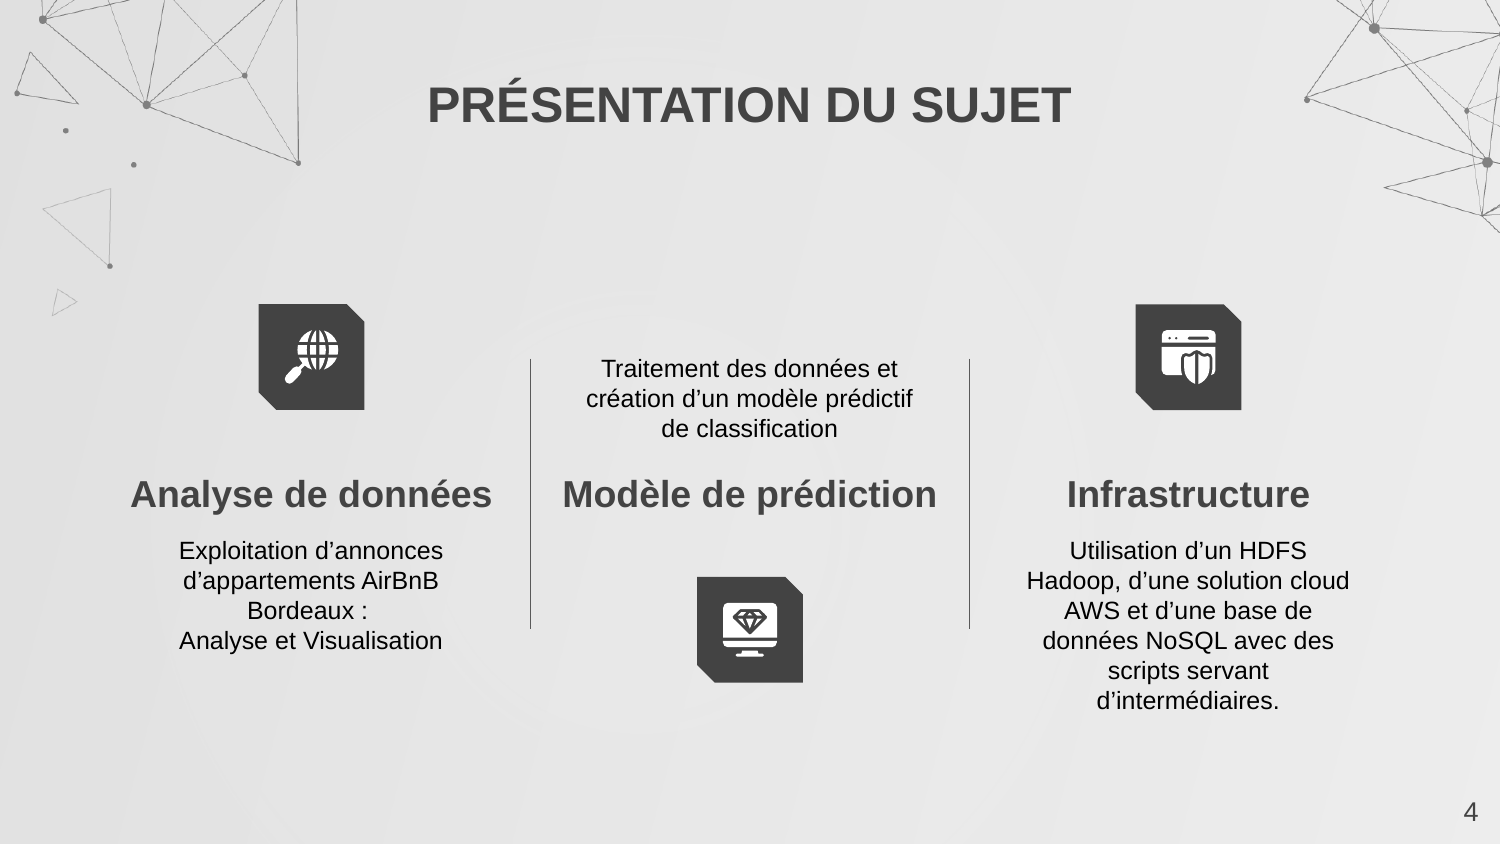

PRÉSENTATION DU SUJET

Traitement des données et création d’un modèle prédictif de classification

# Analyse de données
Modèle de prédiction
Infrastructure
Exploitation d’annonces d’appartements AirBnB Bordeaux :
Analyse et Visualisation
Utilisation d’un HDFS Hadoop, d’une solution cloud AWS et d’une base de données NoSQL avec des scripts servant d’intermédiaires.

4